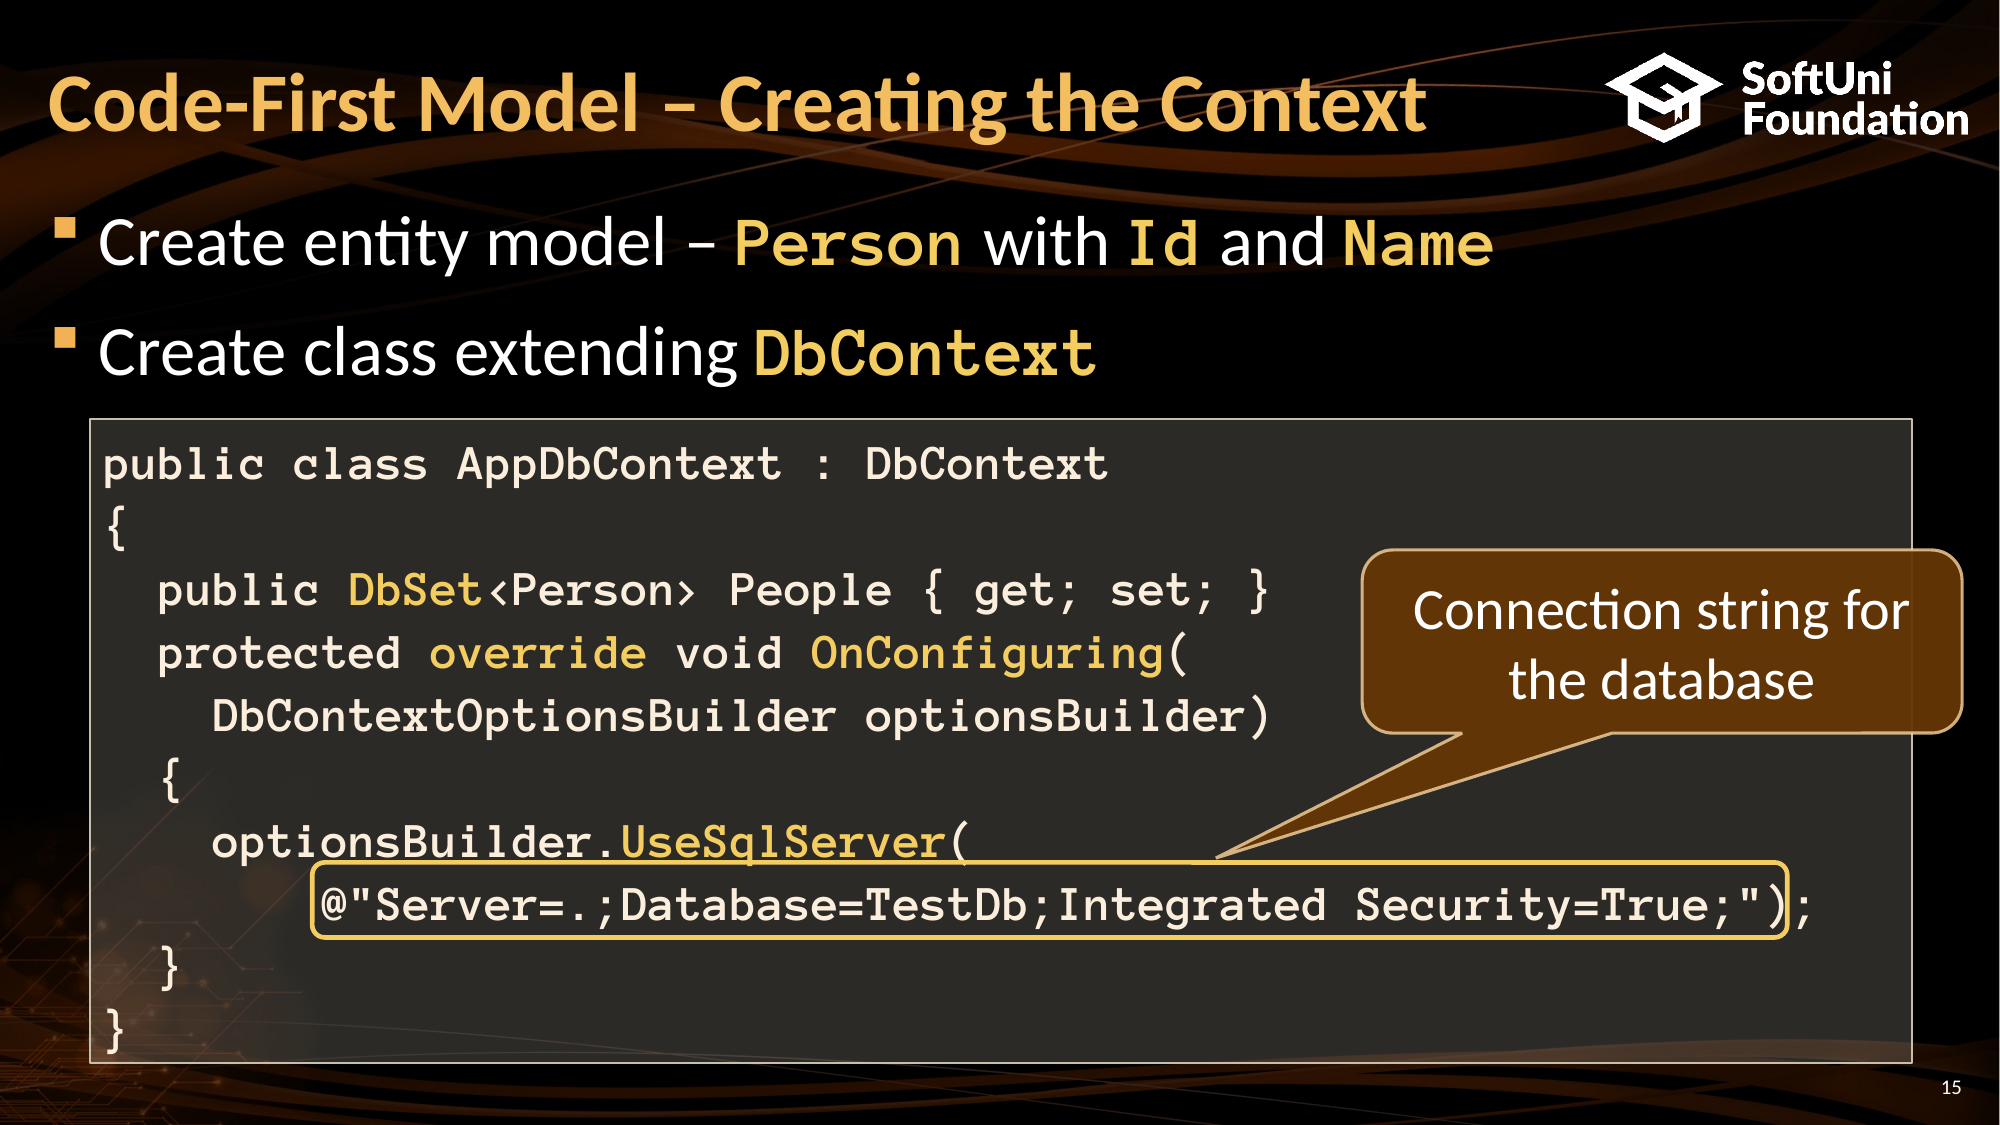

# Code-First Model – Creating the Context
Create entity model – Person with Id and Name
Create class extending DbContext
public class AppDbContext : DbContext
{
  public DbSet<Person> People { get; set; }
  protected override void OnConfiguring(
    DbContextOptionsBuilder optionsBuilder)
  {
    optionsBuilder.UseSqlServer(
        @"Server=.;Database=TestDb;Integrated Security=True;");
  }
}
Connection string for the database

15